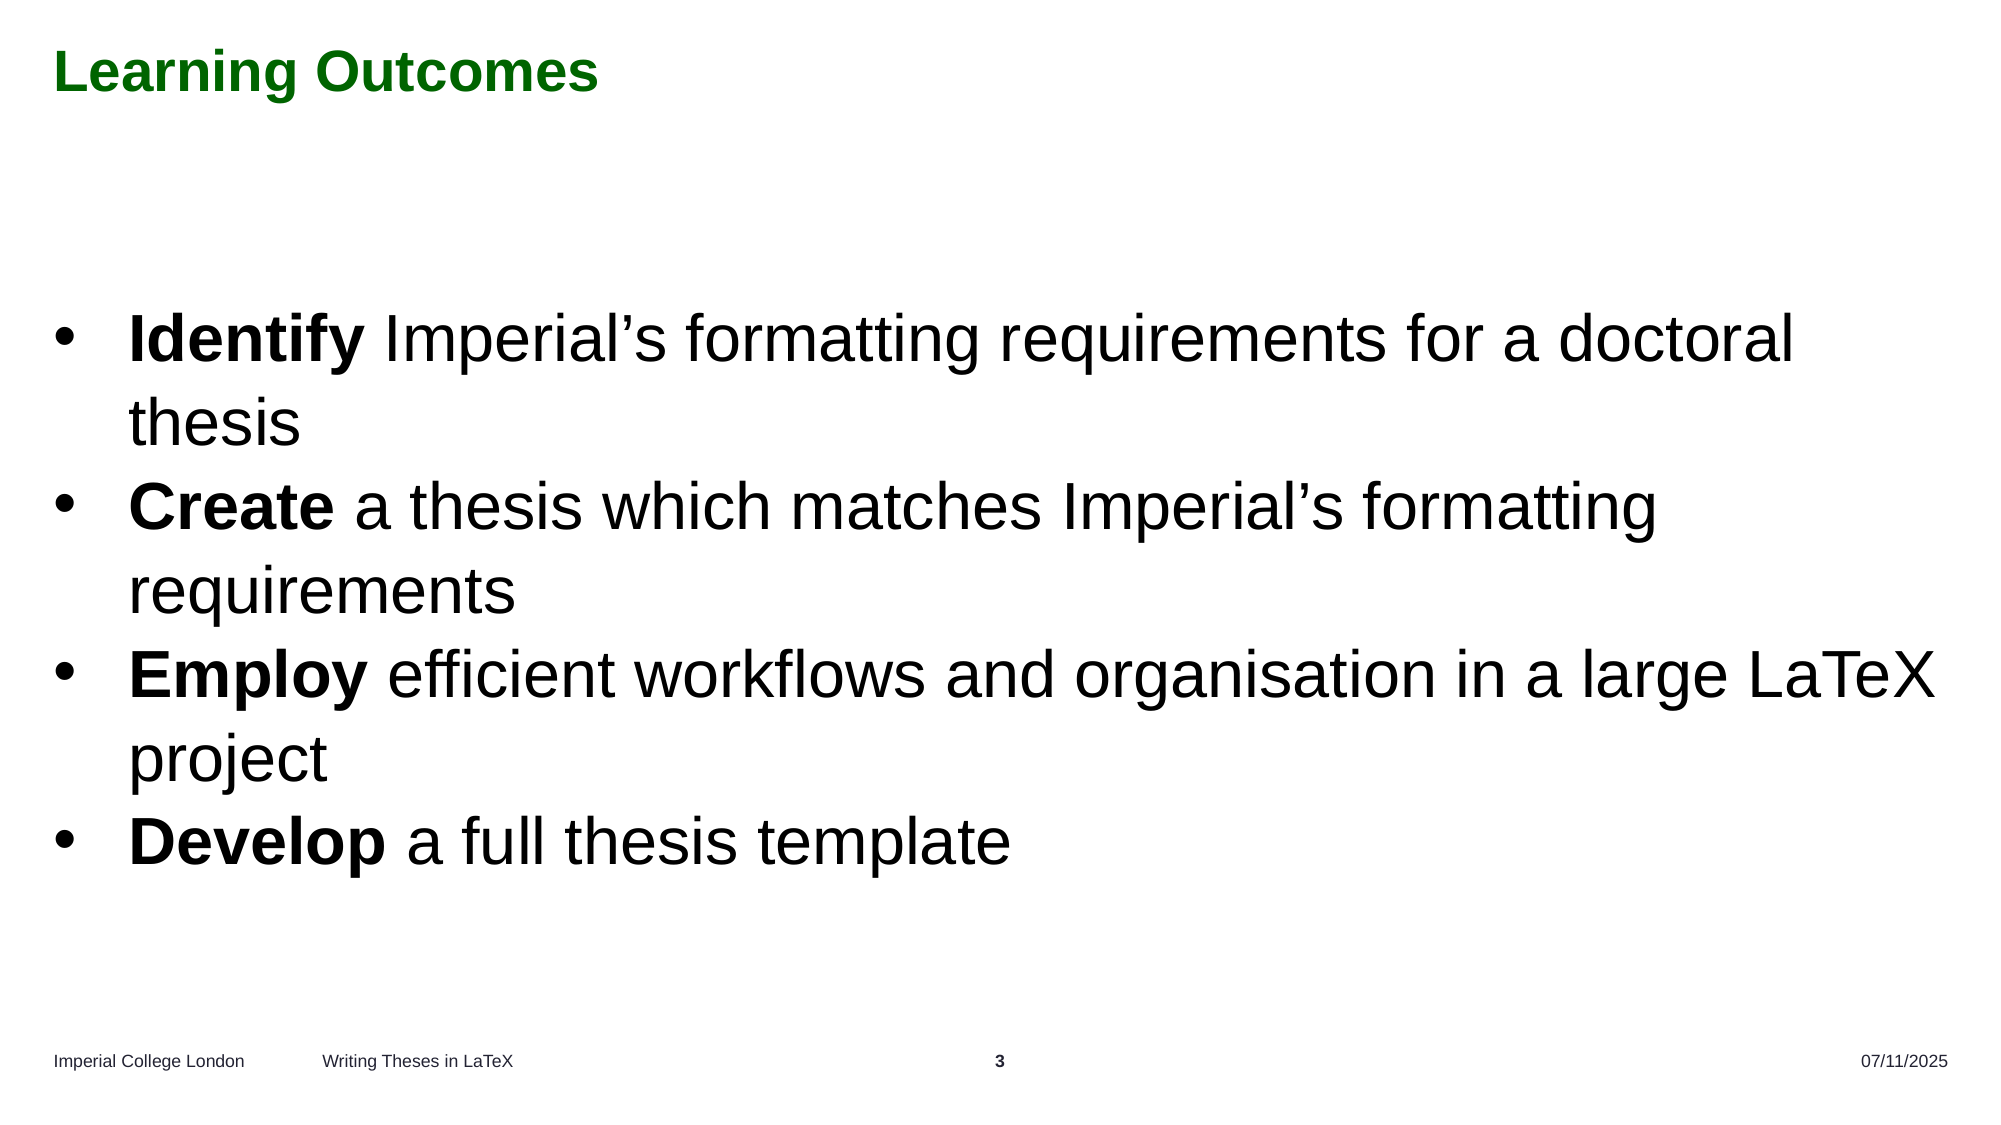

# Learning Outcomes
Identify Imperial’s formatting requirements for a doctoral thesis
Create a thesis which matches Imperial’s formatting requirements
Employ efficient workflows and organisation in a large LaTeX project
Develop a full thesis template
Writing Theses in LaTeX
3
07/11/2025